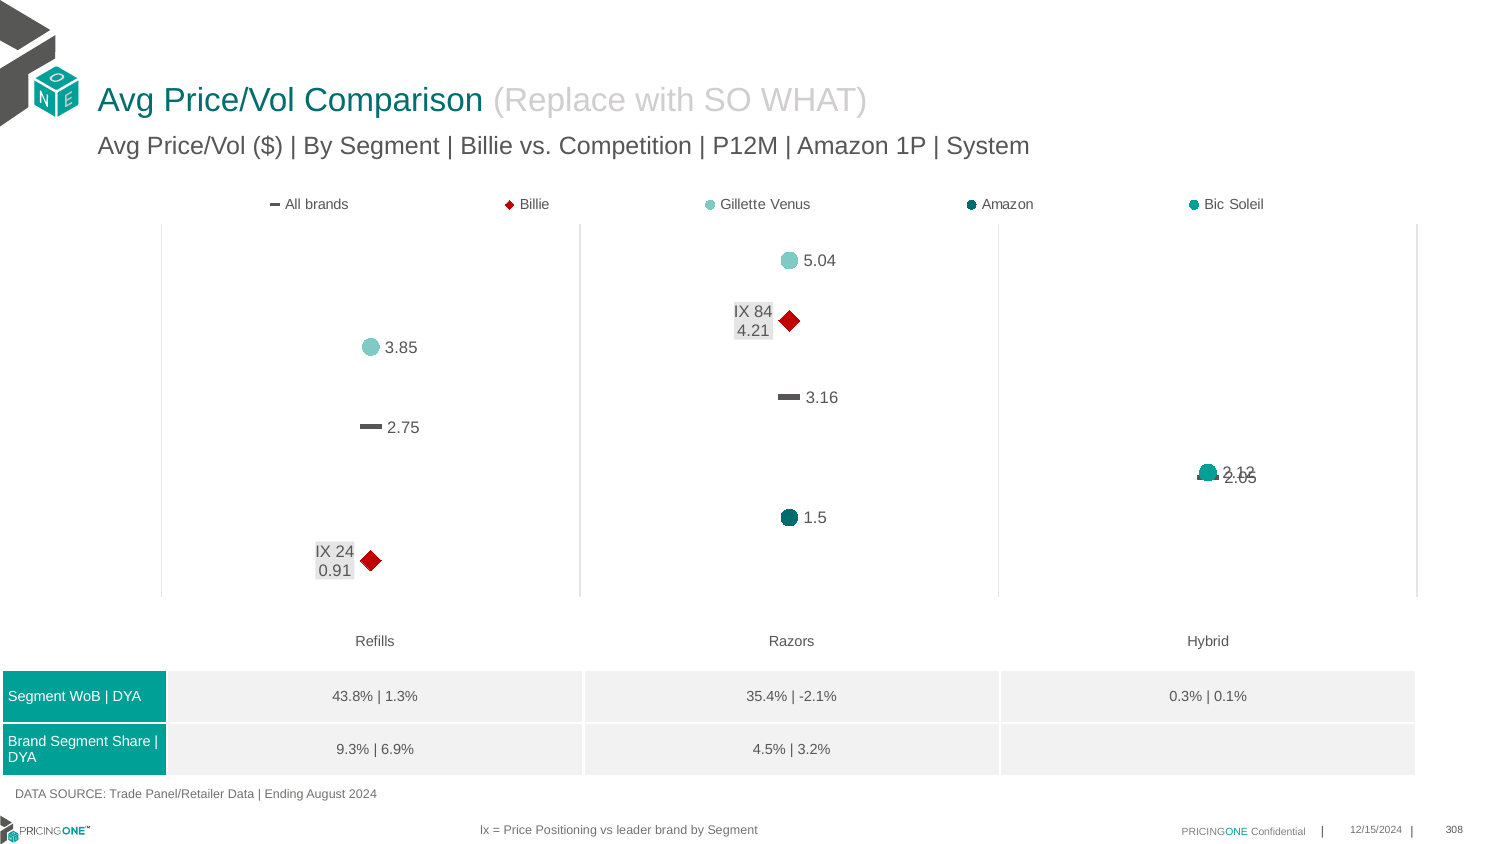

# Avg Price/Vol Comparison (Replace with SO WHAT)
Avg Price/Vol ($) | By Segment | Billie vs. Competition | P12M | Amazon 1P | System

### Chart

| Category | All brands | Billie | Gillette Venus | Amazon | Bic Soleil |
|---|---|---|---|---|---|
| IX 24 | 2.75 | 0.91 | 3.85 | None | None |
| IX 84 | 3.16 | 4.21 | 5.04 | 1.5 | None |
| None | 2.05 | None | None | None | 2.12 |
|  | Refills | Razors | Hybrid |
| --- | --- | --- | --- |
| Segment WoB | DYA | 43.8% | 1.3% | 35.4% | -2.1% | 0.3% | 0.1% |
| Brand Segment Share | DYA | 9.3% | 6.9% | 4.5% | 3.2% |  |
DATA SOURCE: Trade Panel/Retailer Data | Ending August 2024
Ix = Price Positioning vs leader brand by Segment
12/15/2024
308